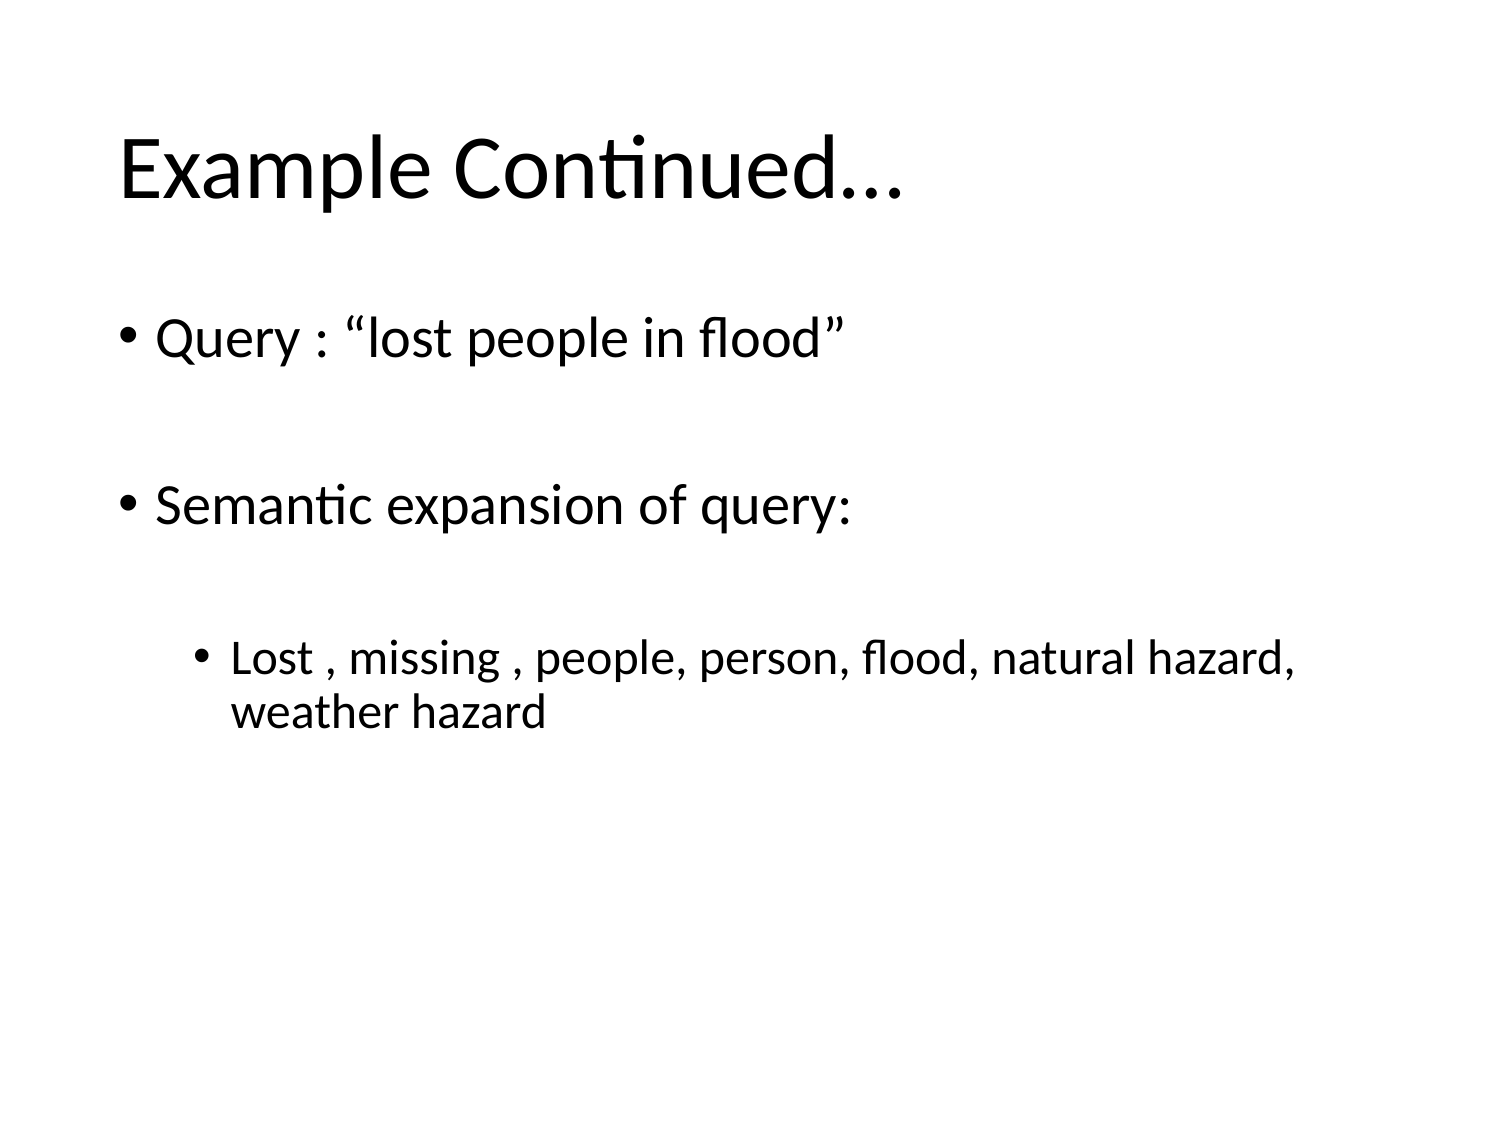

# Example Continued…
Query : “lost people in flood”

Semantic expansion of query:

Lost , missing , people, person, flood, natural hazard, weather hazard